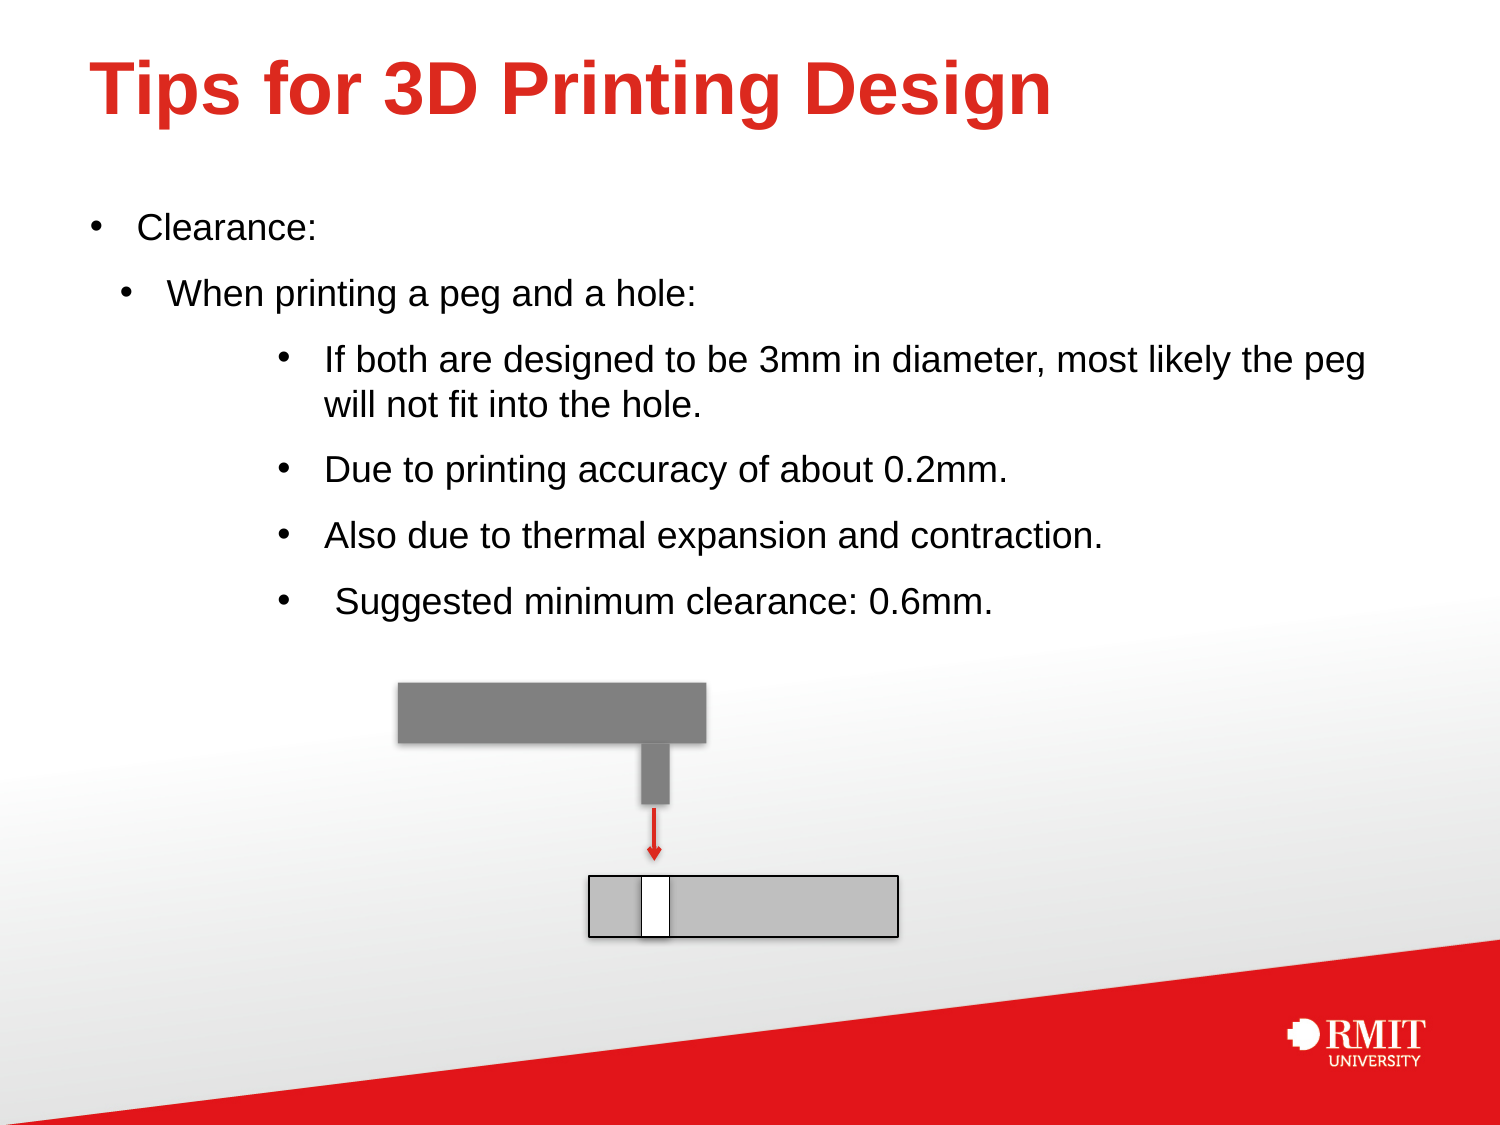

# Tips for 3D Printing Design
Clearance:
When printing a peg and a hole:
If both are designed to be 3mm in diameter, most likely the peg will not fit into the hole.
Due to printing accuracy of about 0.2mm.
Also due to thermal expansion and contraction.
 Suggested minimum clearance: 0.6mm.